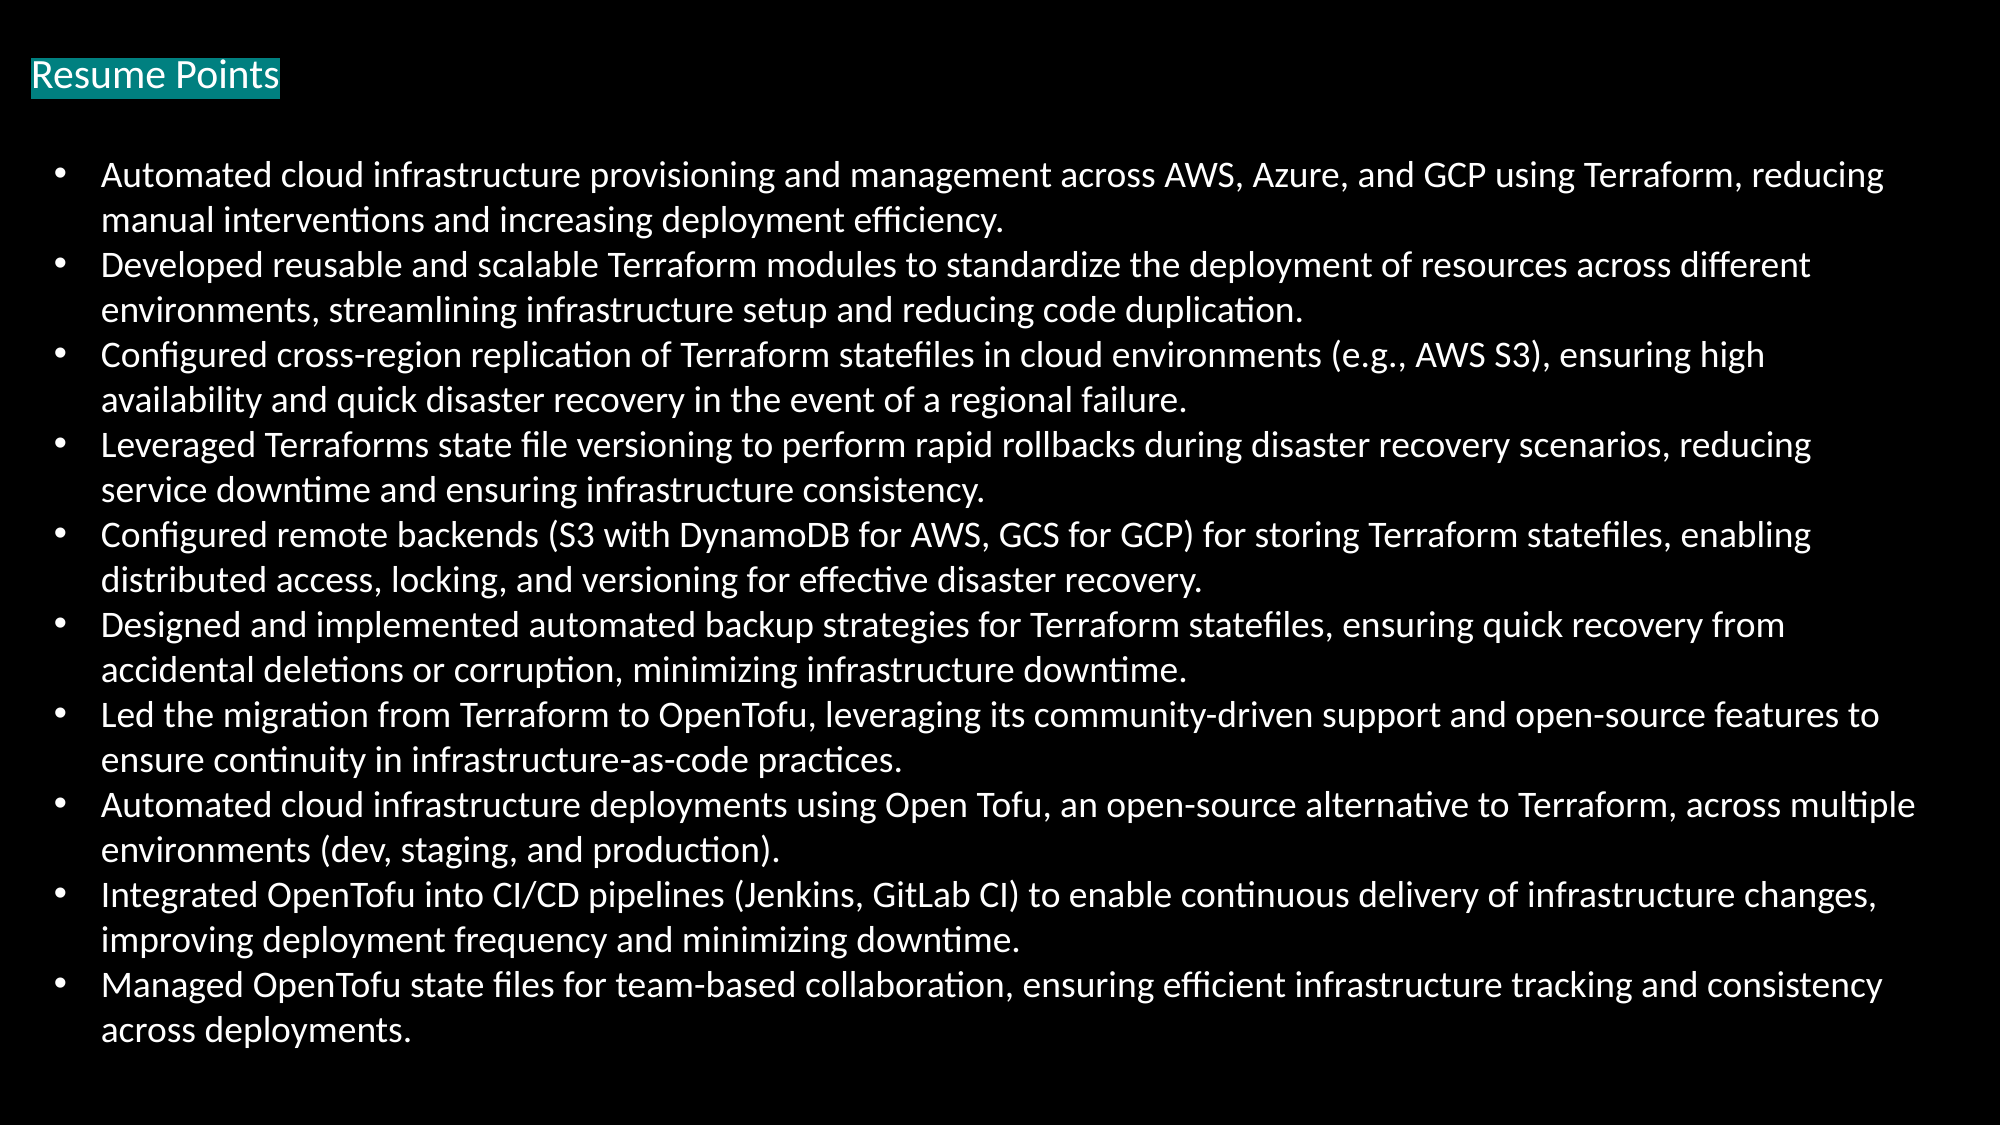

# Resume Points
Automated cloud infrastructure provisioning and management across AWS, Azure, and GCP using Terraform, reducing manual interventions and increasing deployment efficiency.
Developed reusable and scalable Terraform modules to standardize the deployment of resources across different environments, streamlining infrastructure setup and reducing code duplication.
Configured cross-region replication of Terraform statefiles in cloud environments (e.g., AWS S3), ensuring high availability and quick disaster recovery in the event of a regional failure.
Leveraged Terraforms state file versioning to perform rapid rollbacks during disaster recovery scenarios, reducing service downtime and ensuring infrastructure consistency.
Configured remote backends (S3 with DynamoDB for AWS, GCS for GCP) for storing Terraform statefiles, enabling distributed access, locking, and versioning for effective disaster recovery.
Designed and implemented automated backup strategies for Terraform statefiles, ensuring quick recovery from accidental deletions or corruption, minimizing infrastructure downtime.
Led the migration from Terraform to OpenTofu, leveraging its community-driven support and open-source features to ensure continuity in infrastructure-as-code practices.
Automated cloud infrastructure deployments using Open Tofu, an open-source alternative to Terraform, across multiple environments (dev, staging, and production).
Integrated OpenTofu into CI/CD pipelines (Jenkins, GitLab CI) to enable continuous delivery of infrastructure changes, improving deployment frequency and minimizing downtime.
Managed OpenTofu state files for team-based collaboration, ensuring efficient infrastructure tracking and consistency across deployments.